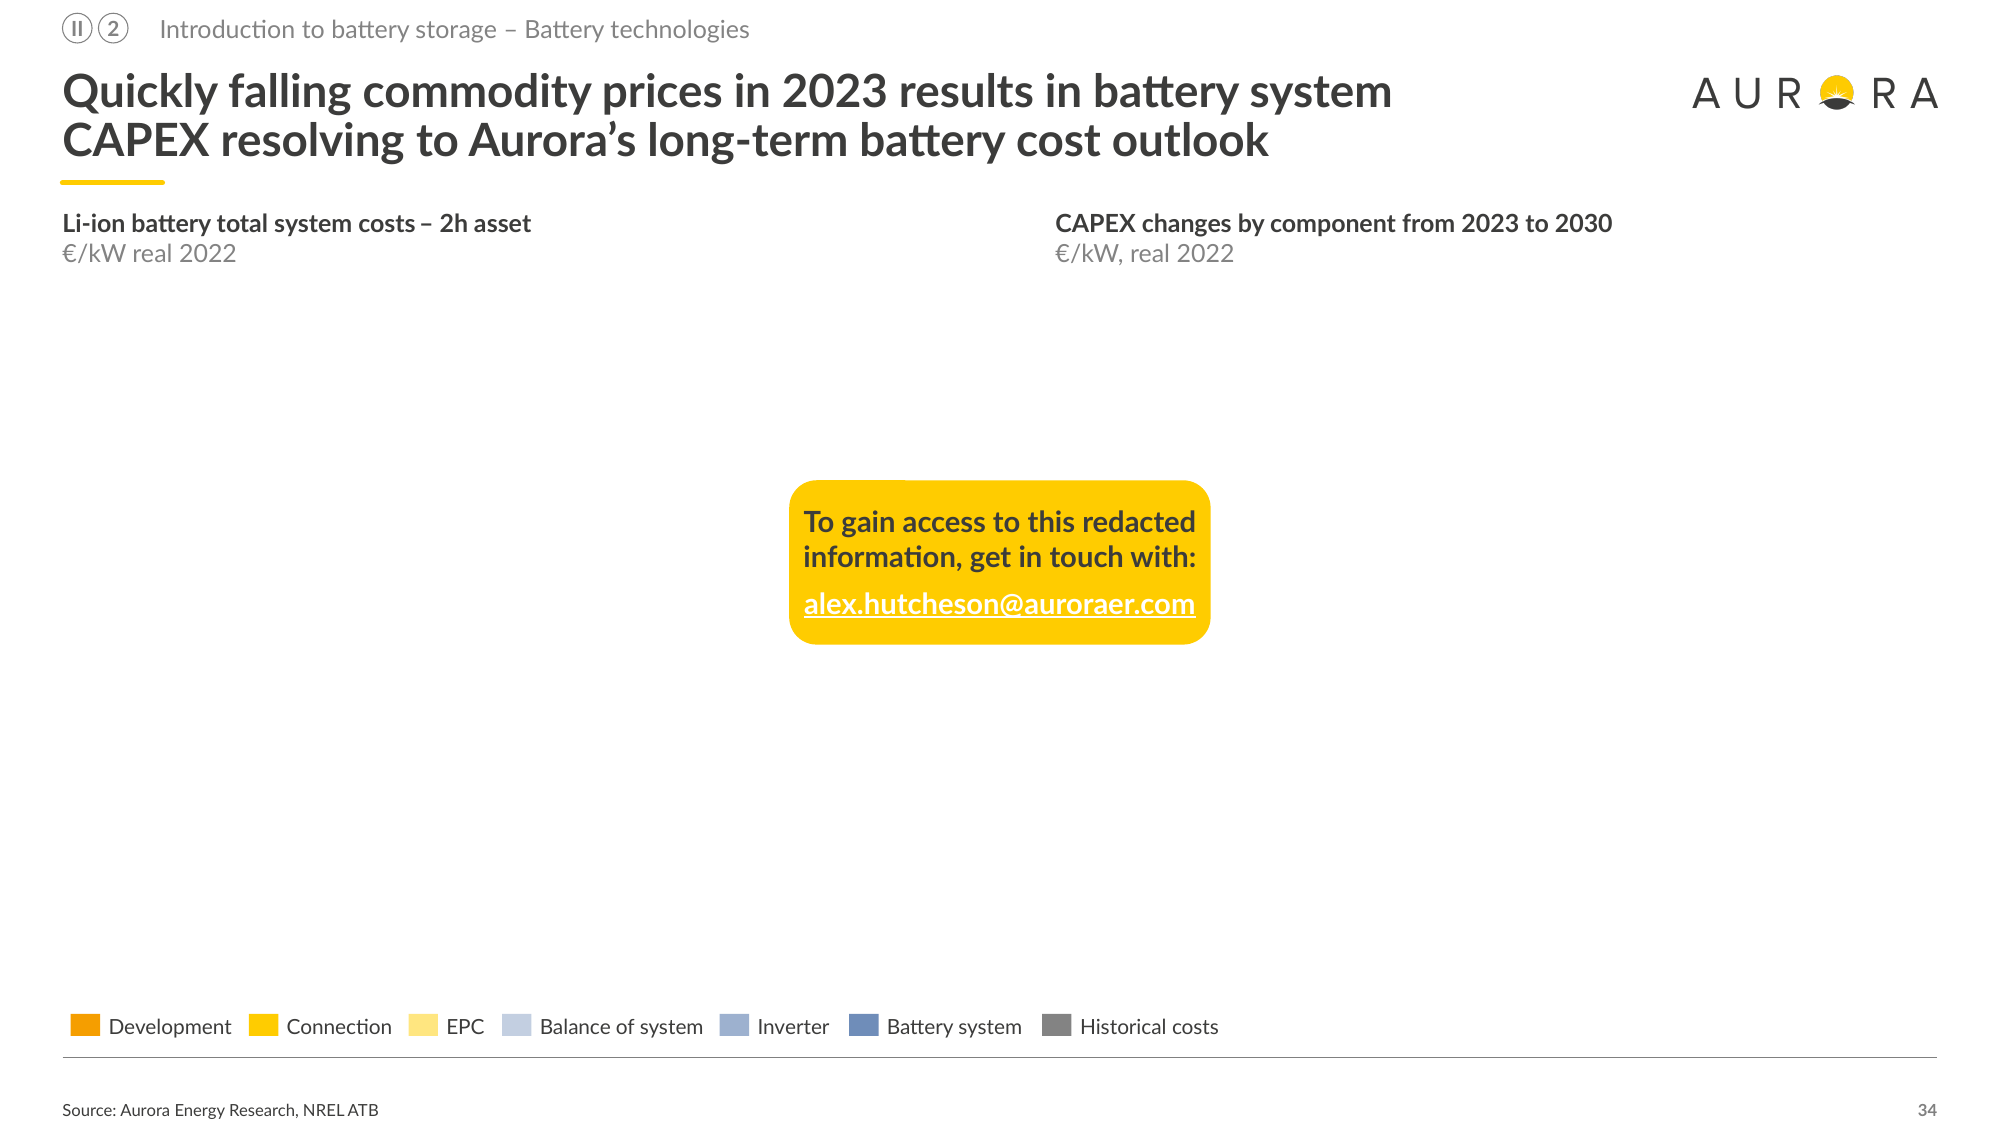

Introduction to battery storage – Battery technologies
II
2
# Quickly falling commodity prices in 2023 results in battery system CAPEX resolving to Aurora’s long-term battery cost outlook
Li-ion battery total system costs – 2h asset
€/kW real 2022
CAPEX changes by component from 2023 to 2030
€/kW, real 2022

### Chart

| Category |  |  |  |  |  |  |  |
|---|---|---|---|---|---|---|---|

### Chart

| Category |  |  |  |  |  |  |
|---|---|---|---|---|---|---|

### Chart

| Category |  |  |  |  |  |  |
|---|---|---|---|---|---|---|
The bulk of expected CAPEX declines is the result of decreasing costs of the battery system. The impact of this is felt the most by assets with longer durations, which require more battery modules than shorter-duration assets.
Short term uplift in CAPEX was observed in 2022, driven by high lithium prices. Although the lithium price is decreasing, it is still slightly higher than the average level in the long run.
CAPEX is expected to revert back to the declining trajectory of our original forecast by 2030 as raw material supply and demand imbalances ease.

To gain access to this redacted information, get in touch with:
alex.hutcheson@auroraer.com
1h system
2h system
4h system
2018
2025
2030
2035
2040
2045
2050
Development
Connection
EPC
Balance of system
Inverter
Battery system
Historical costs

Source: Aurora Energy Research, NREL ATB